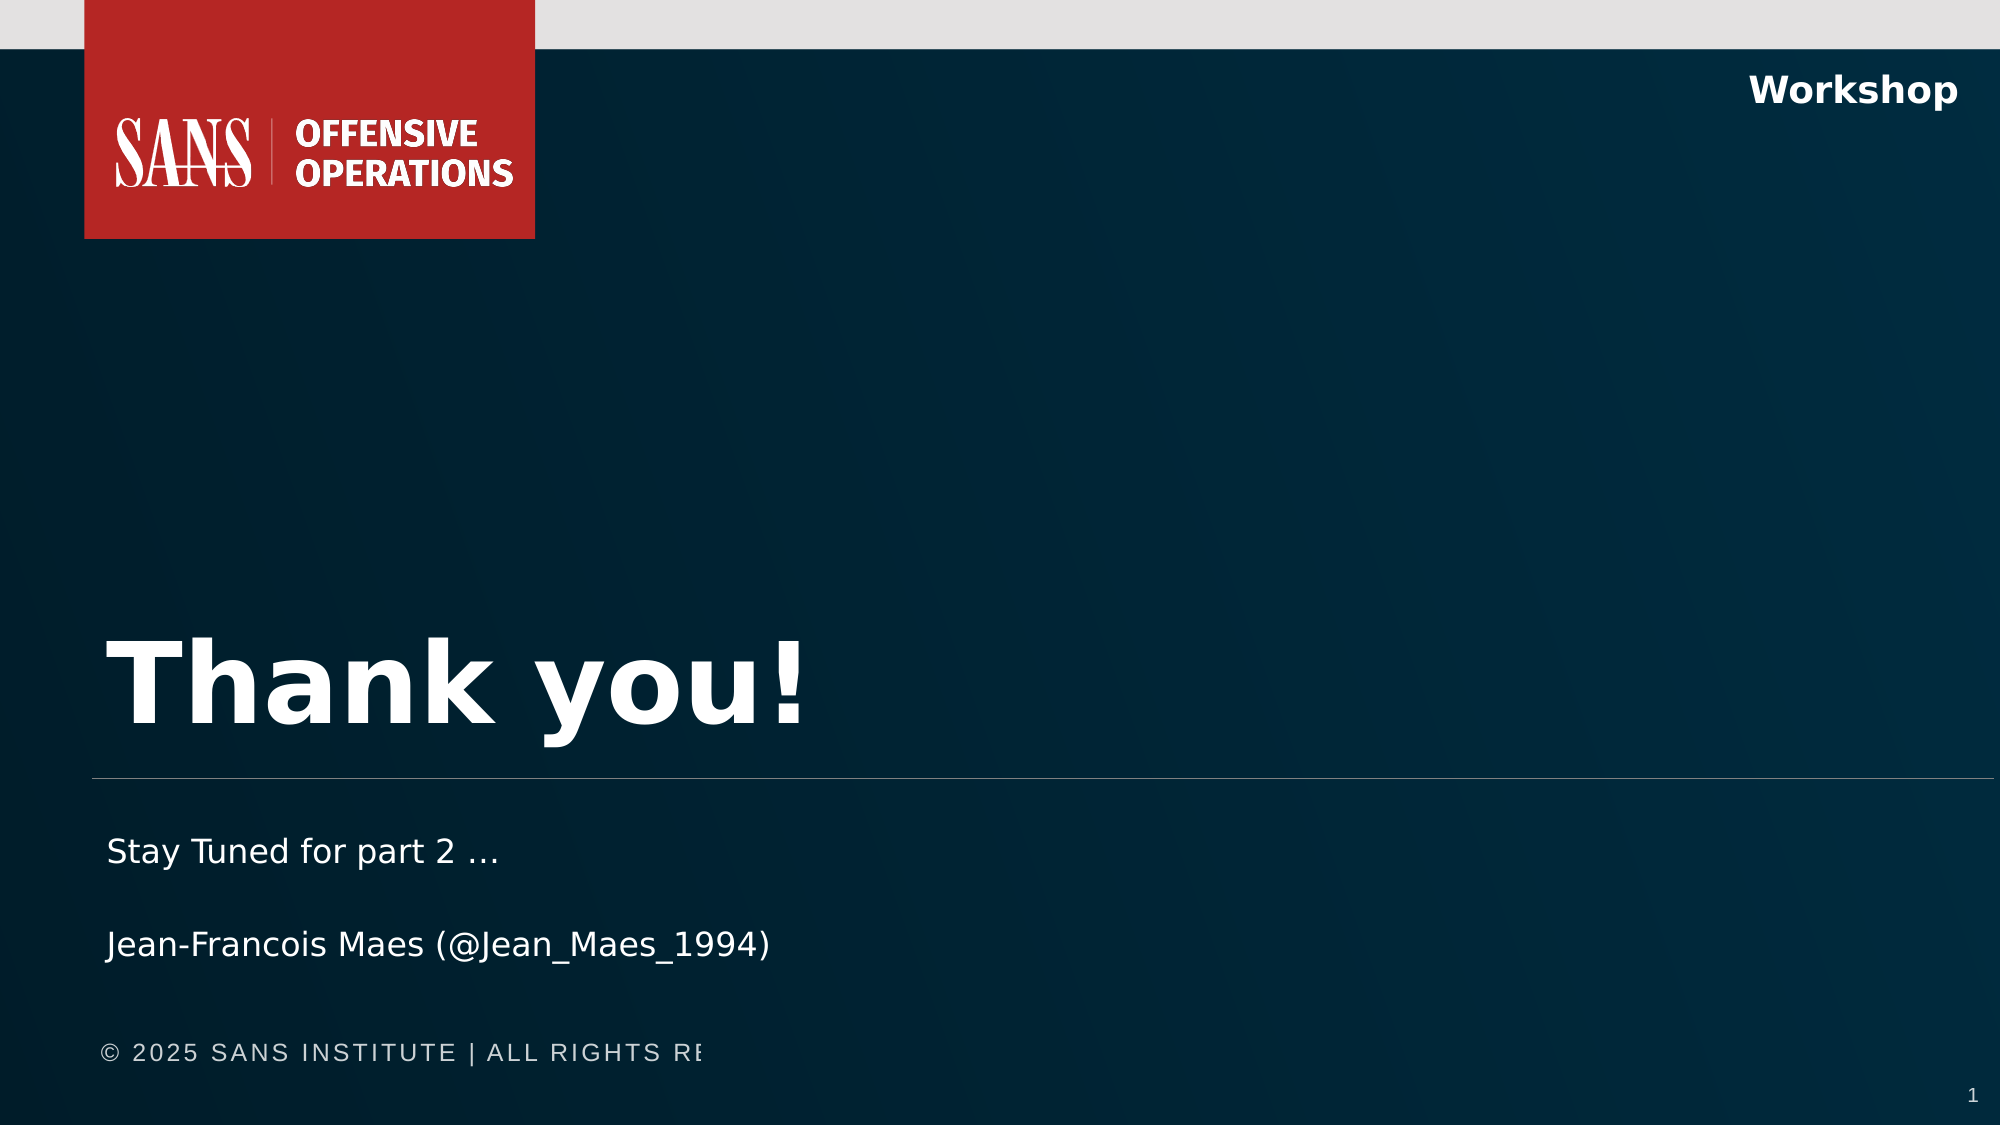

Workshop
Thank you!
Stay Tuned for part 2 …

Jean-Francois Maes (@Jean_Maes_1994)
© 2025 SANS INSTITUTE | All Rights Reserved
1